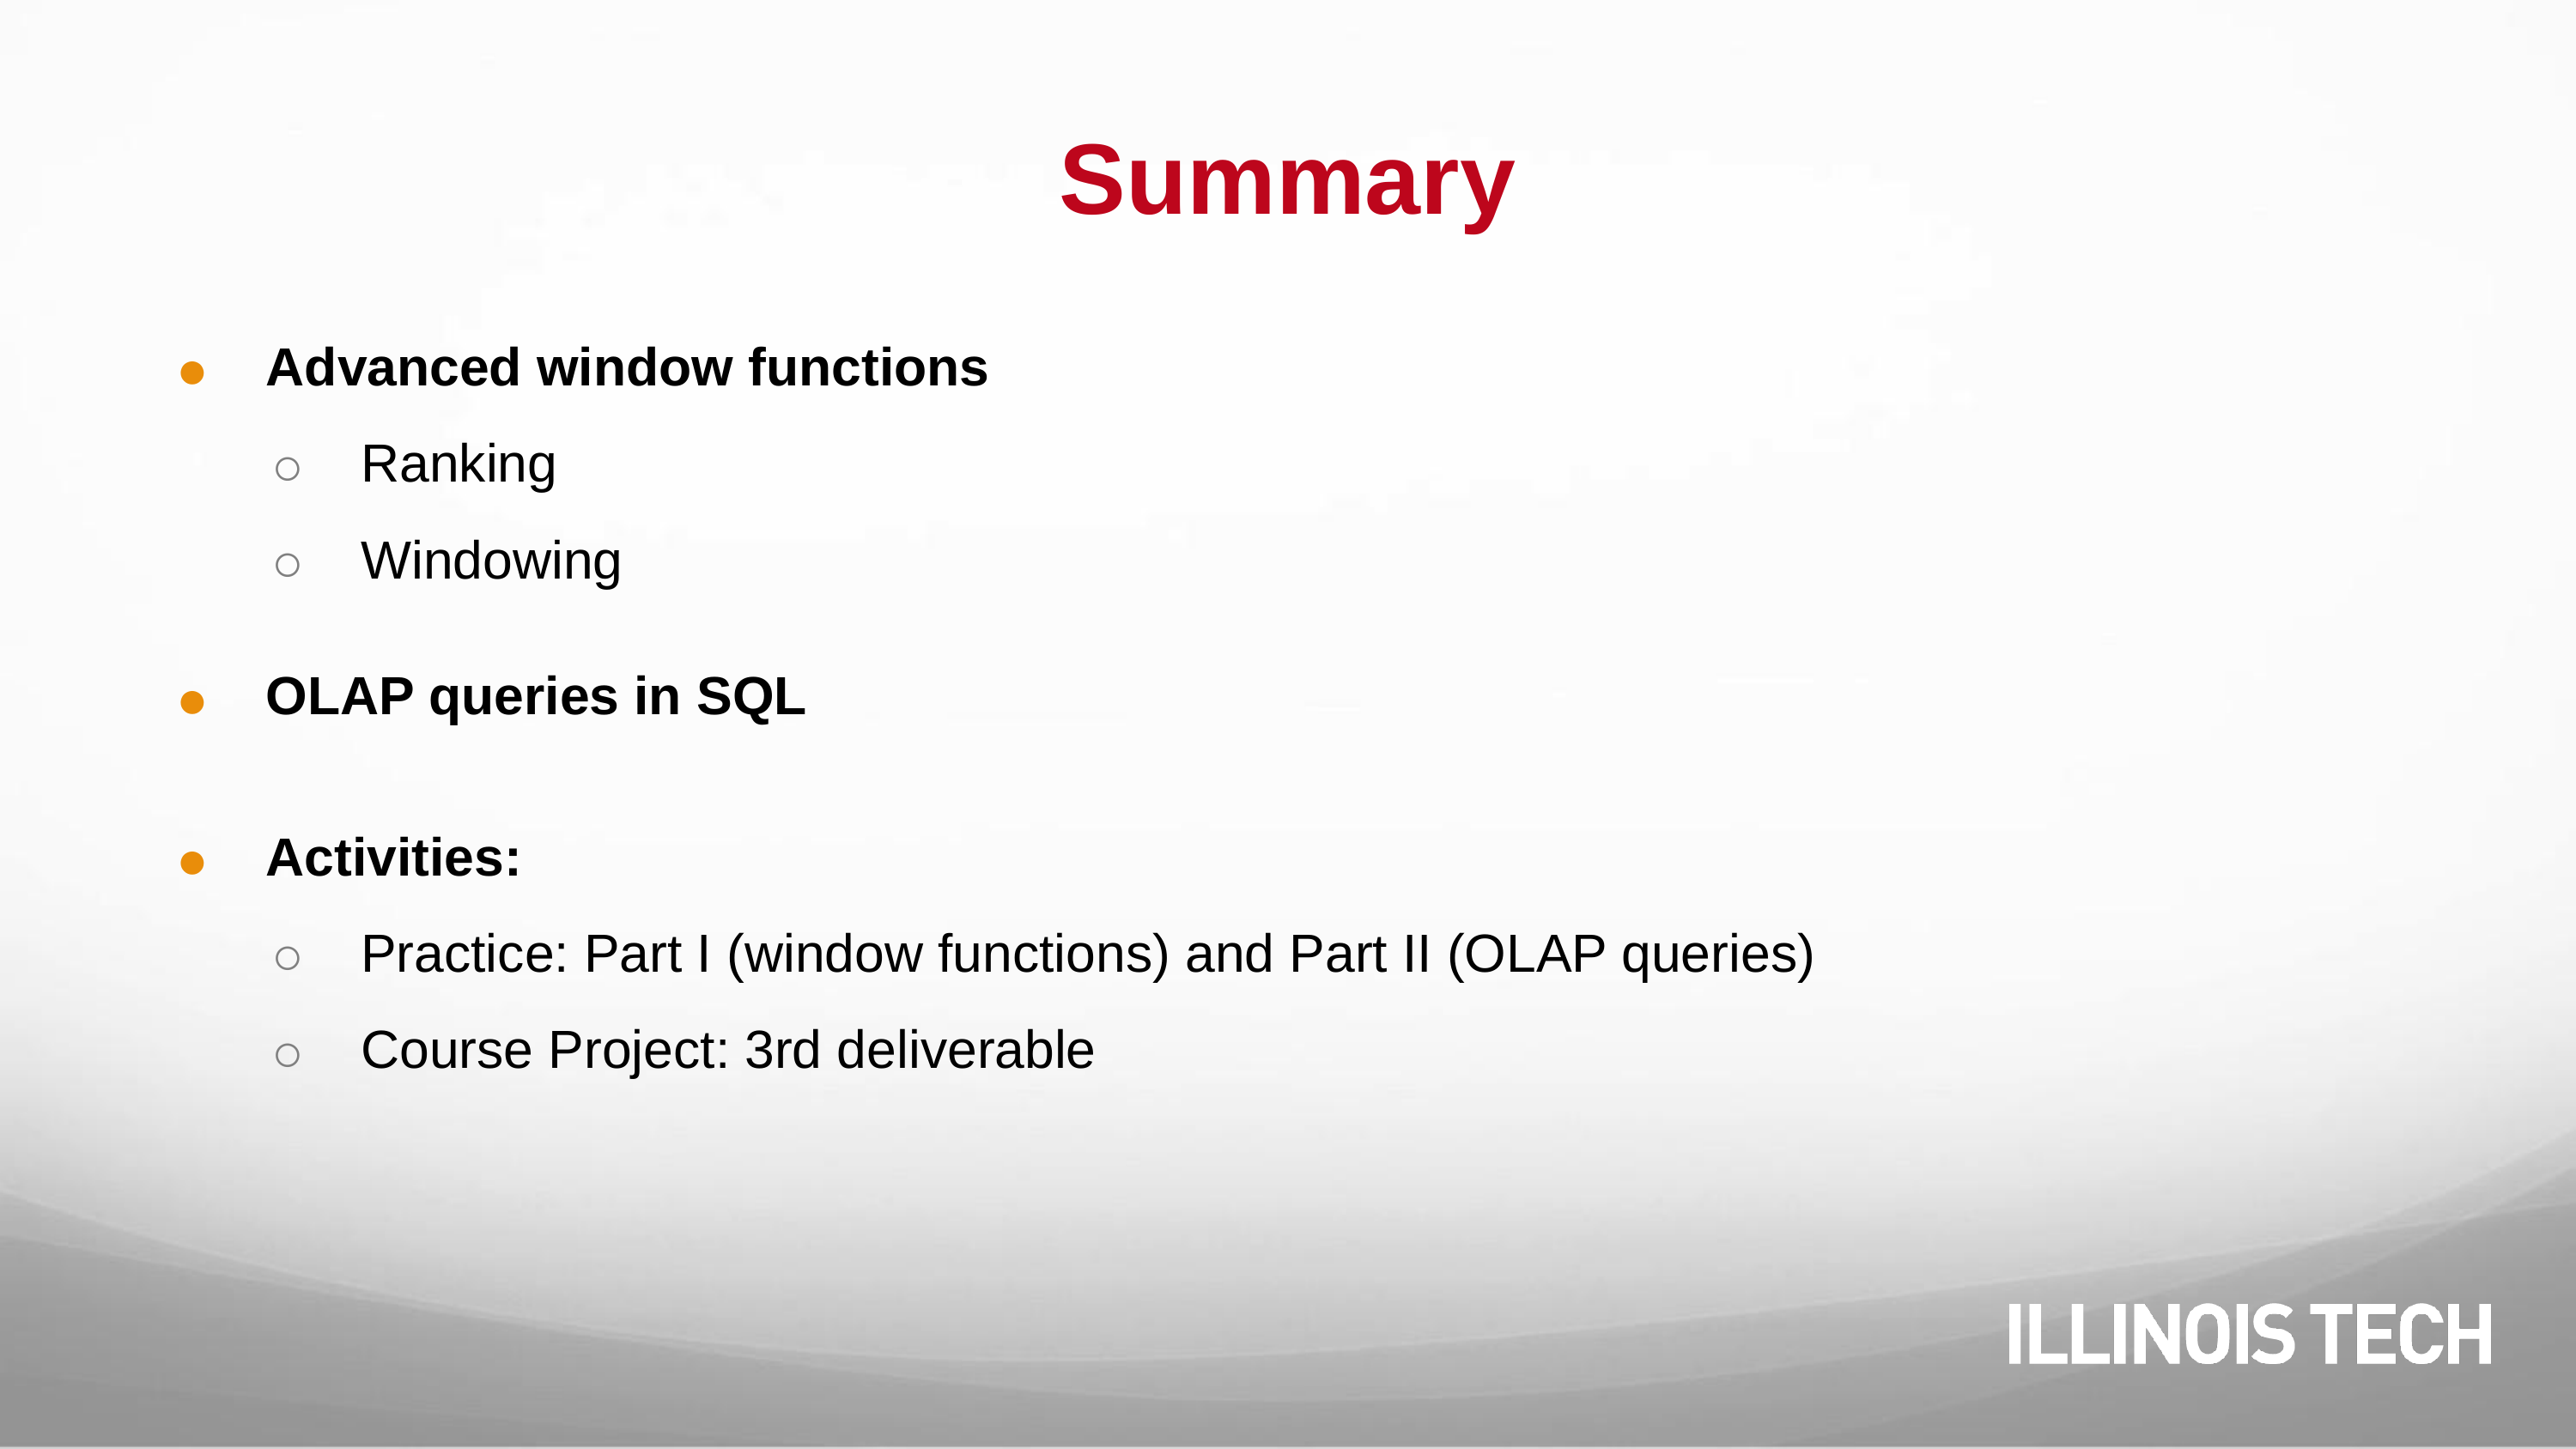

# Summary
Advanced window functions
Ranking
Windowing
OLAP queries in SQL
Activities:
Practice: Part I (window functions) and Part II (OLAP queries)
Course Project: 3rd deliverable